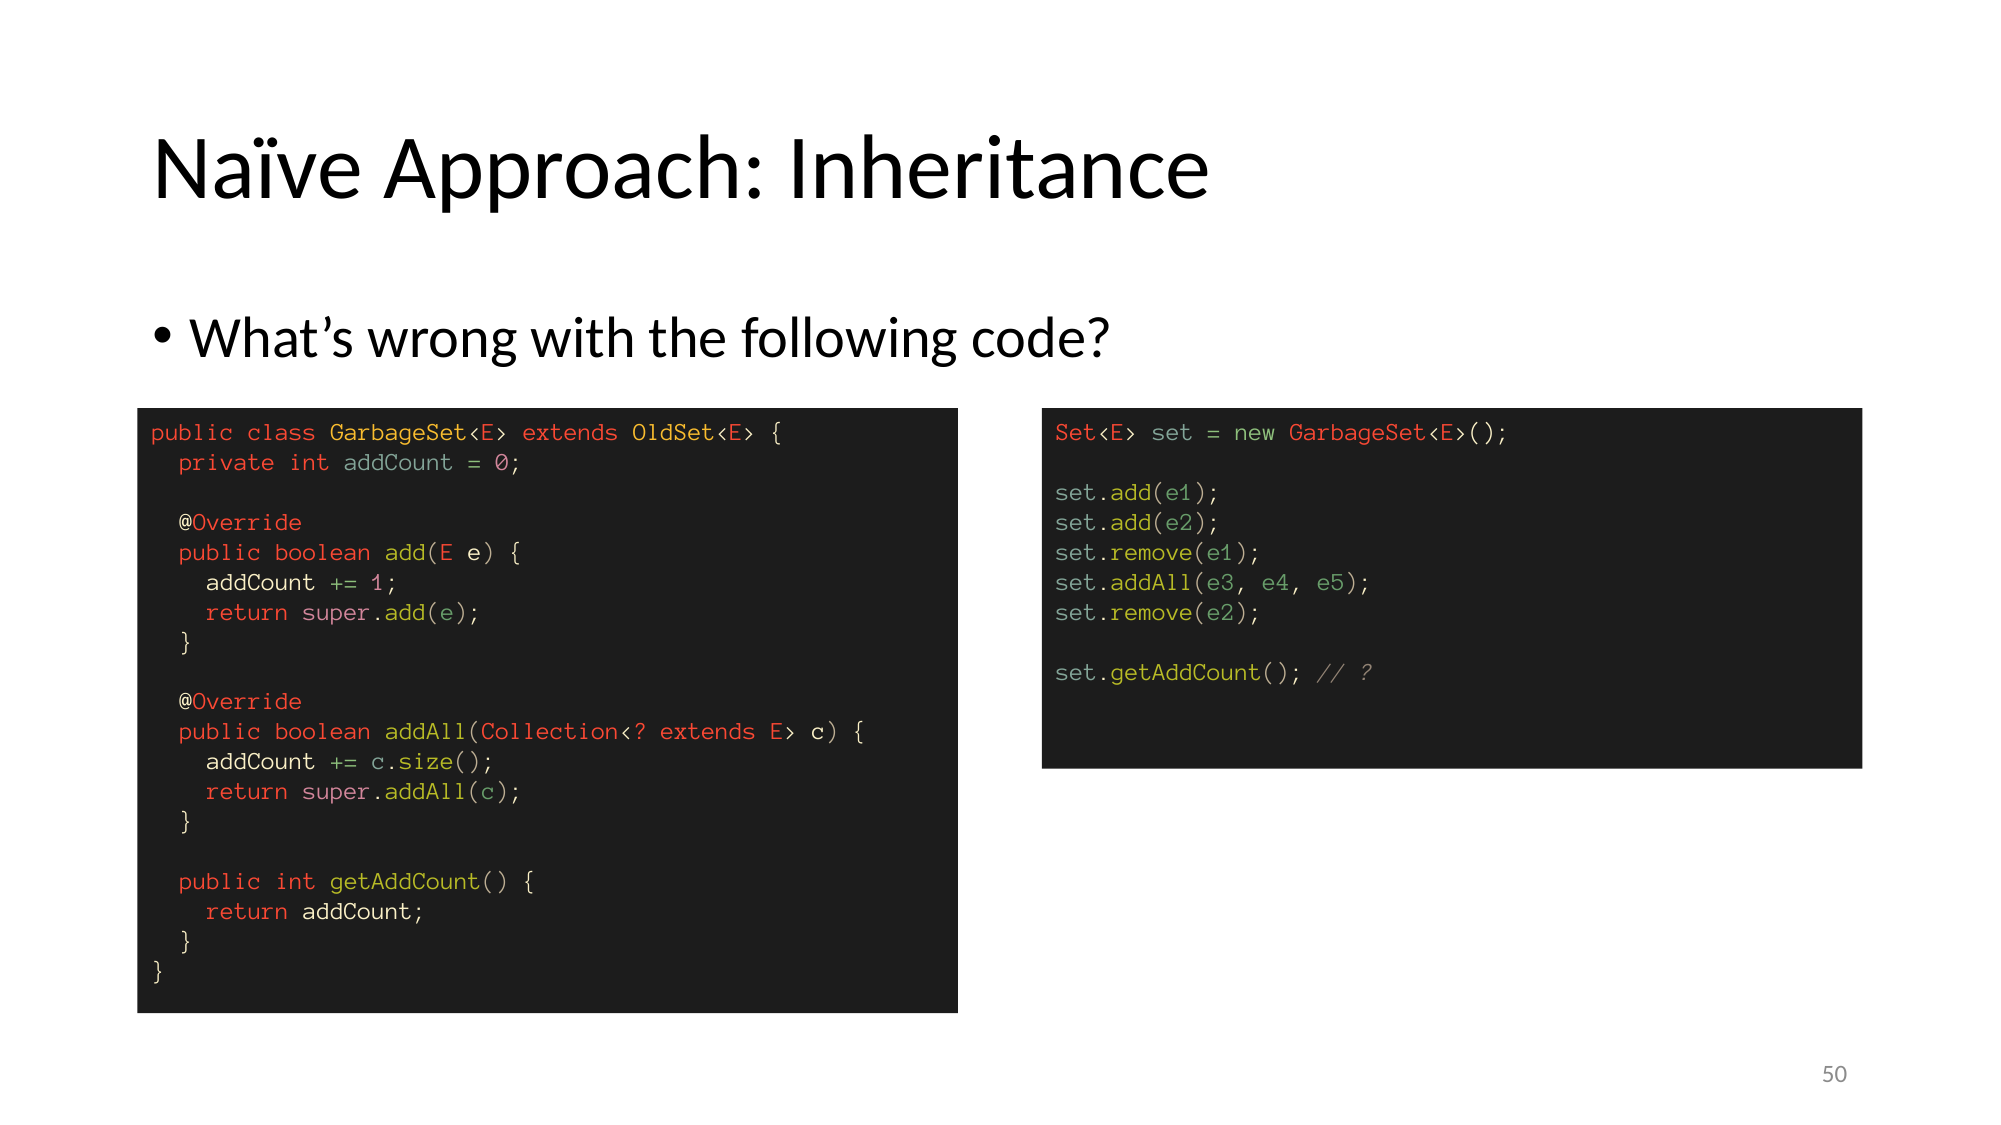

# Naïve Approach: Inheritance
What’s wrong with the following code?
public class GarbageSet<E> extends OldSet<E> {
  private int addCount = 0;
  @Override
  public boolean add(E e) {
    addCount += 1;
    return super.add(e);
  }
  @Override
  public boolean addAll(Collection<? extends E> c) {
    addCount += c.size();
    return super.addAll(c);
  }

  public int getAddCount() {
    return addCount;
  }
}
Set<E> set = new GarbageSet<E>();

set.add(e1);
set.add(e2);
set.remove(e1);
set.addAll(e3, e4, e5);
set.remove(e2);

set.getAddCount(); // ?
50